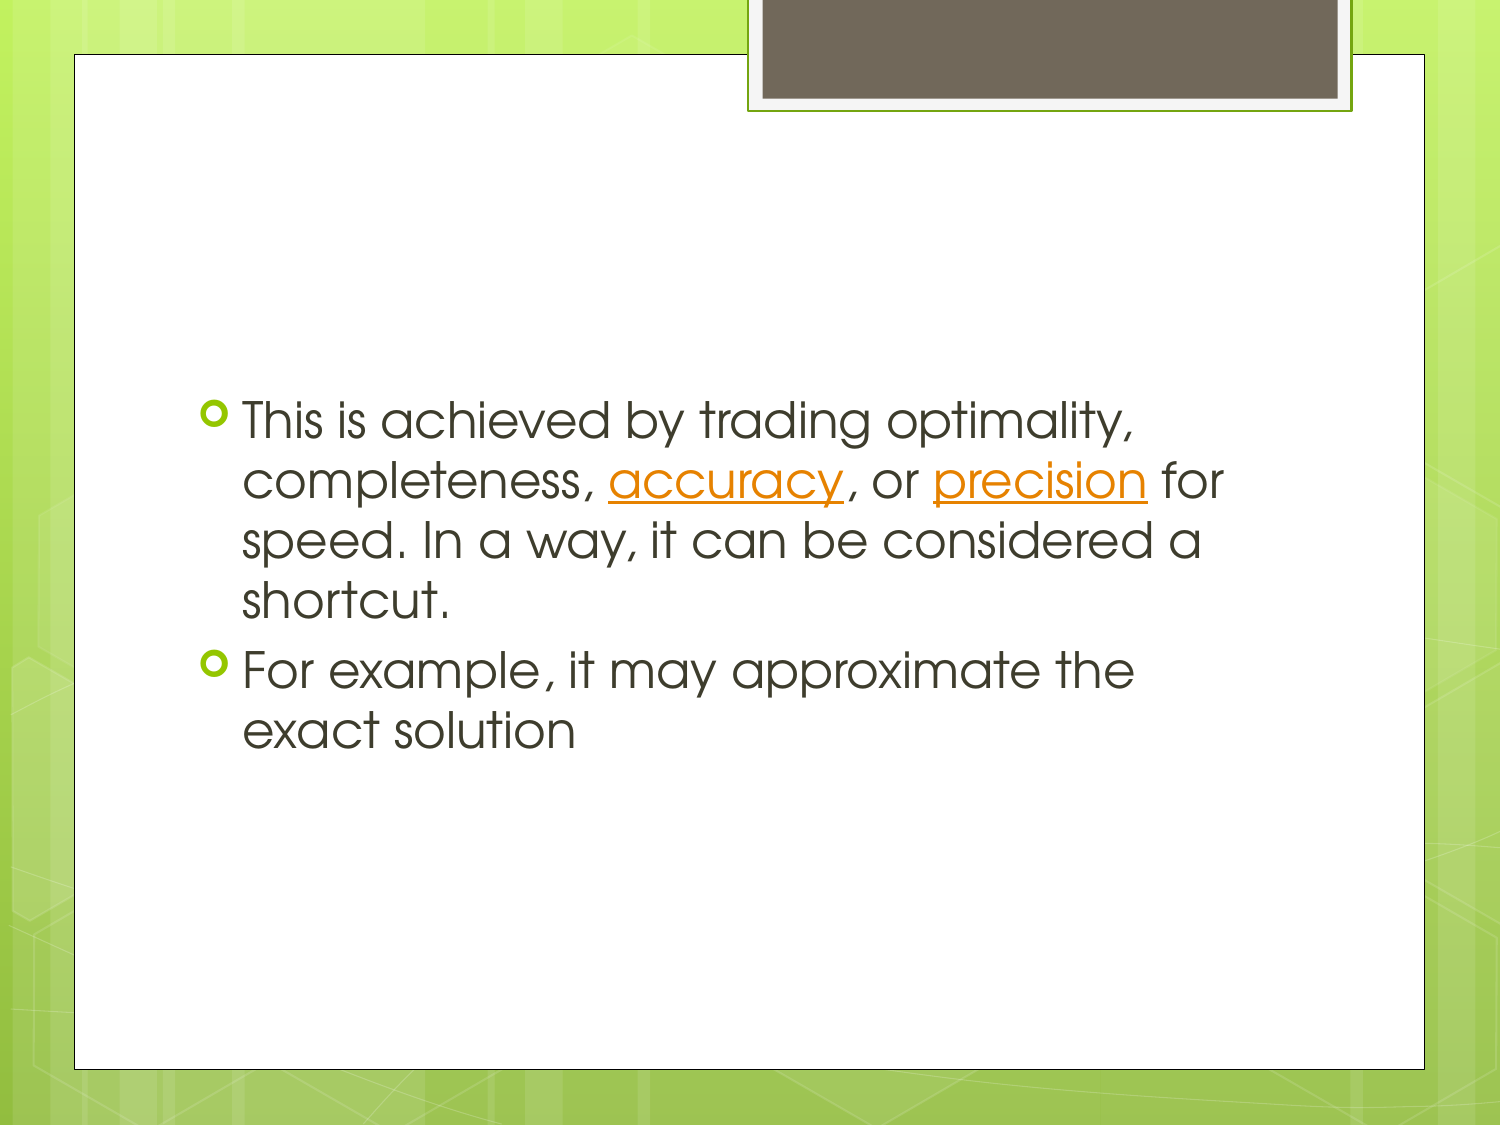

#
This is achieved by trading optimality, completeness, accuracy, or precision for speed. In a way, it can be considered a shortcut.
For example, it may approximate the exact solution